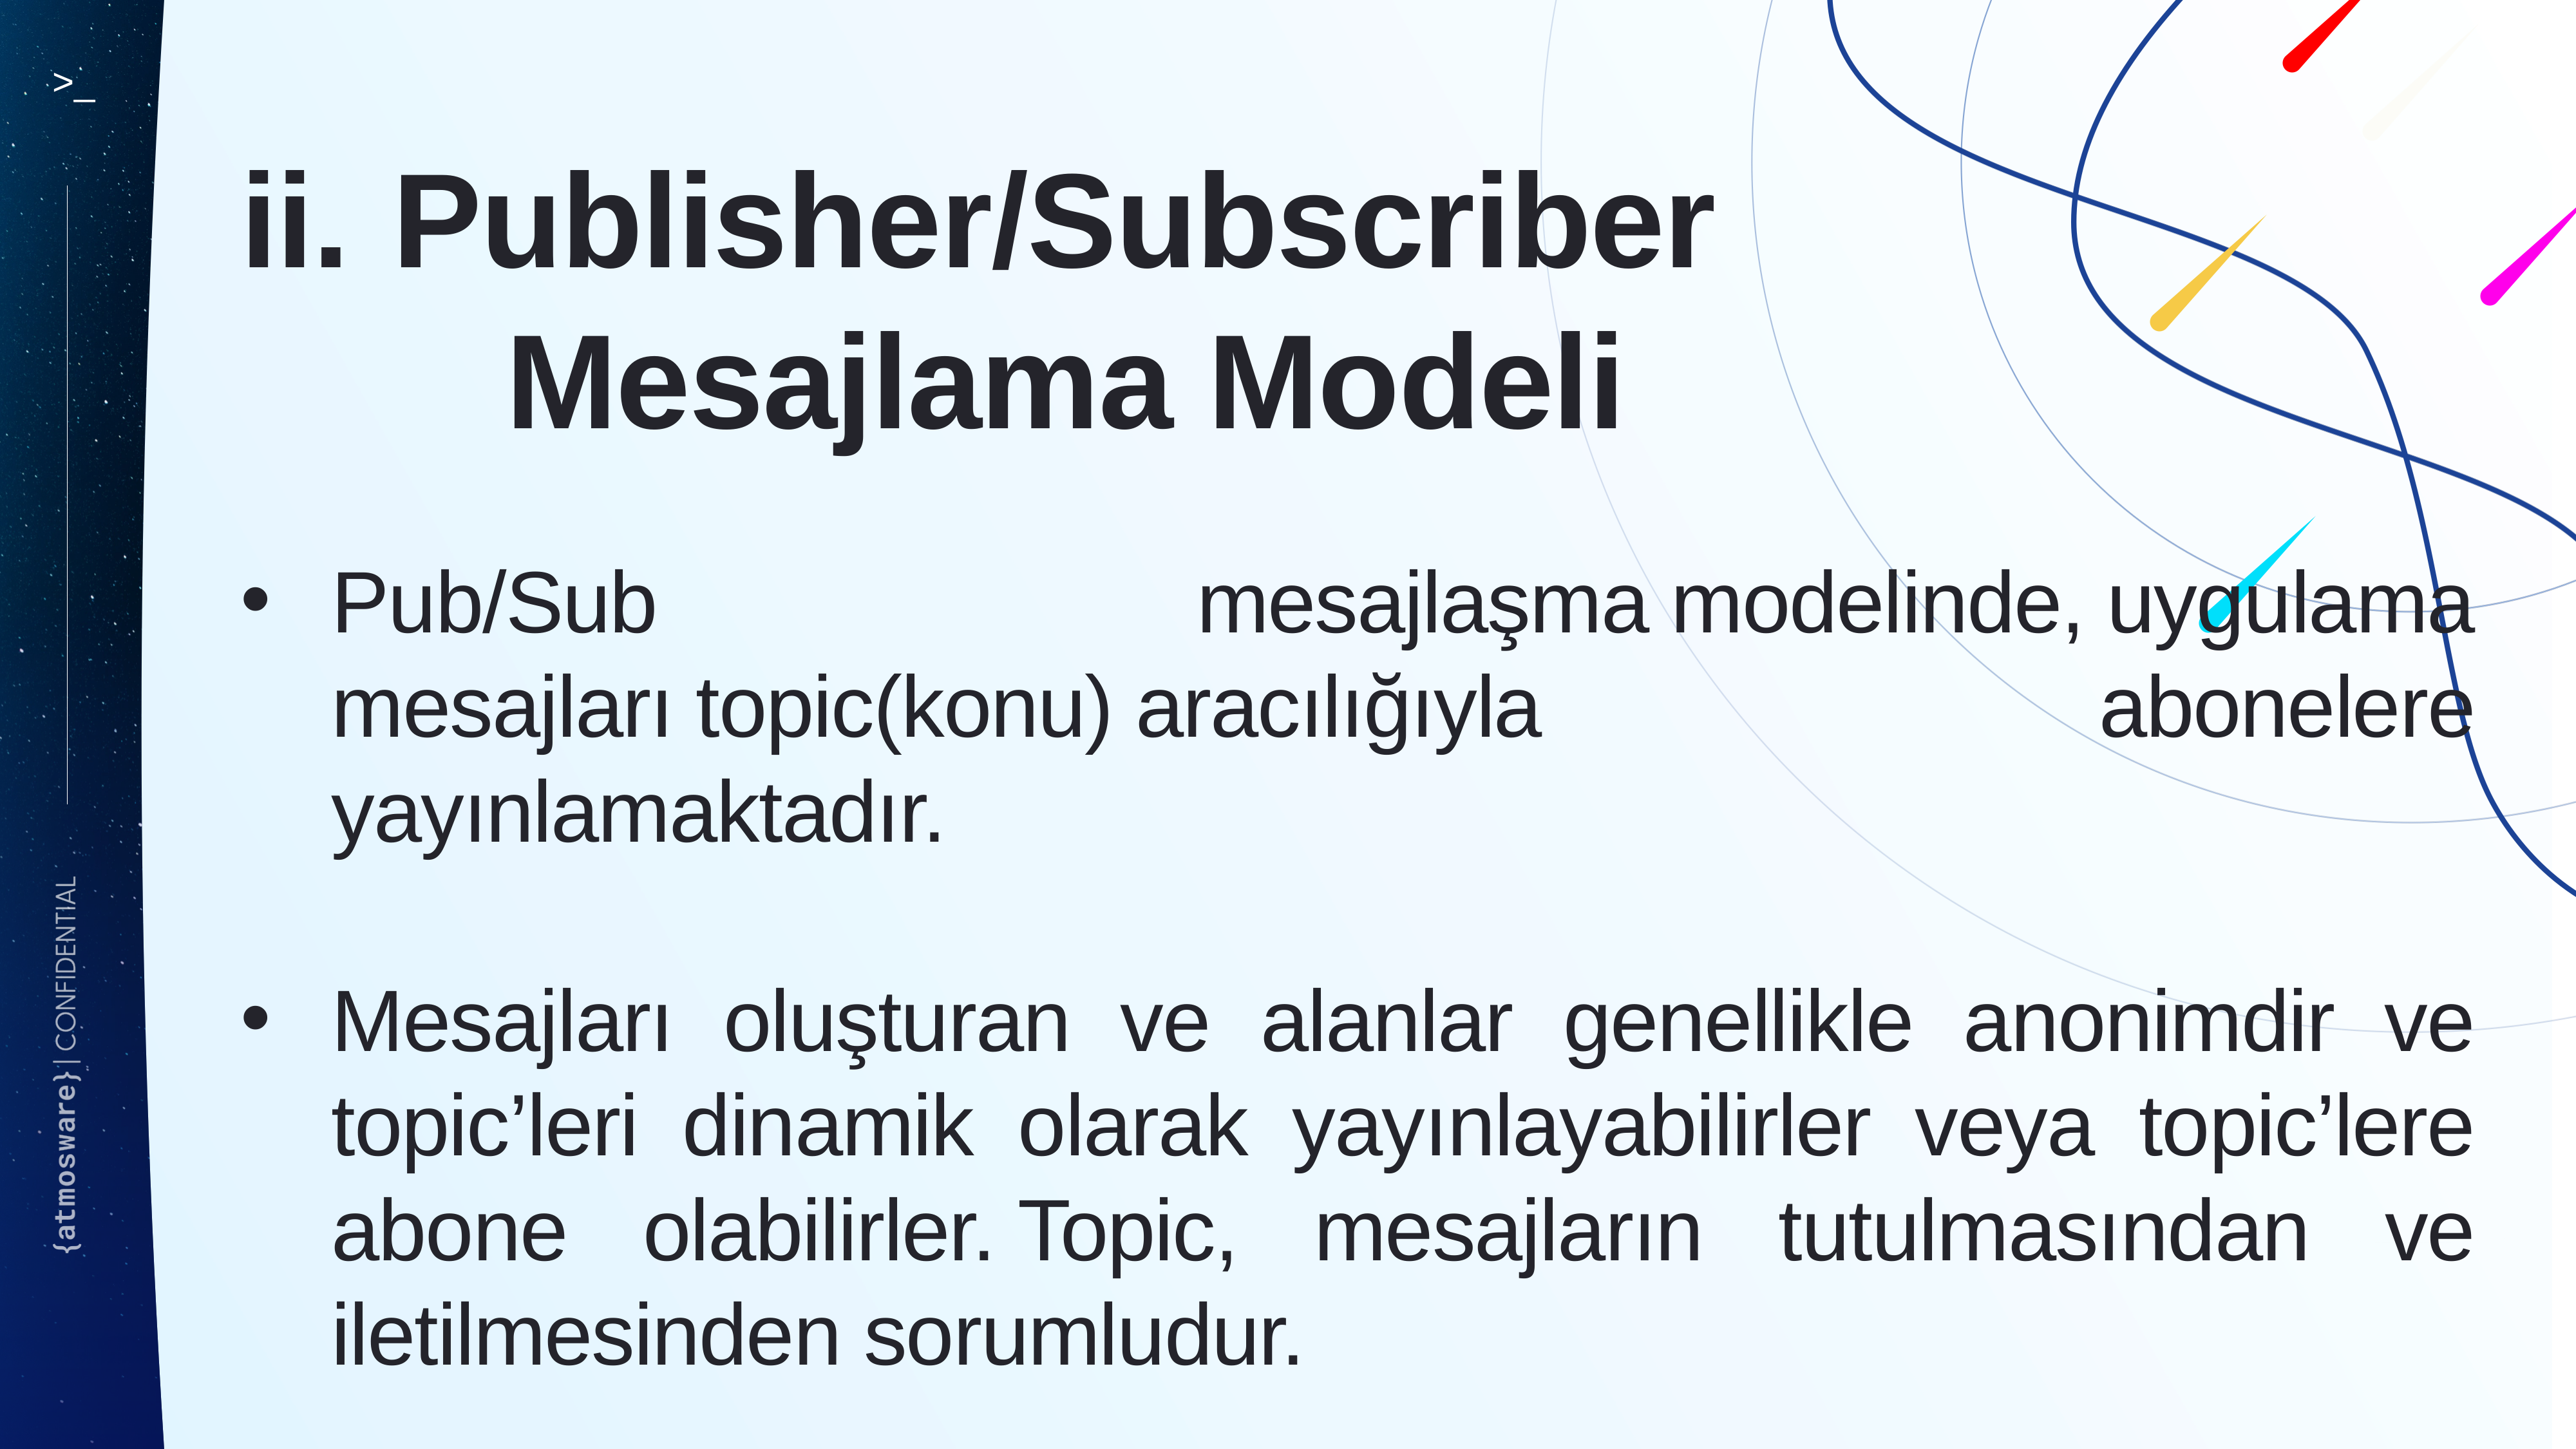

ii. Publisher/Subscriber 		   		  	 	  Mesajlama Modeli
Pub/Sub mesajlaşma modelinde, uygulama mesajları topic(konu) aracılığıyla abonelere yayınlamaktadır.

Mesajları oluşturan ve alanlar genellikle anonimdir ve topic’leri dinamik olarak yayınlayabilirler veya topic’lere abone olabilirler. Topic, mesajların tutulmasından ve iletilmesinden sorumludur.